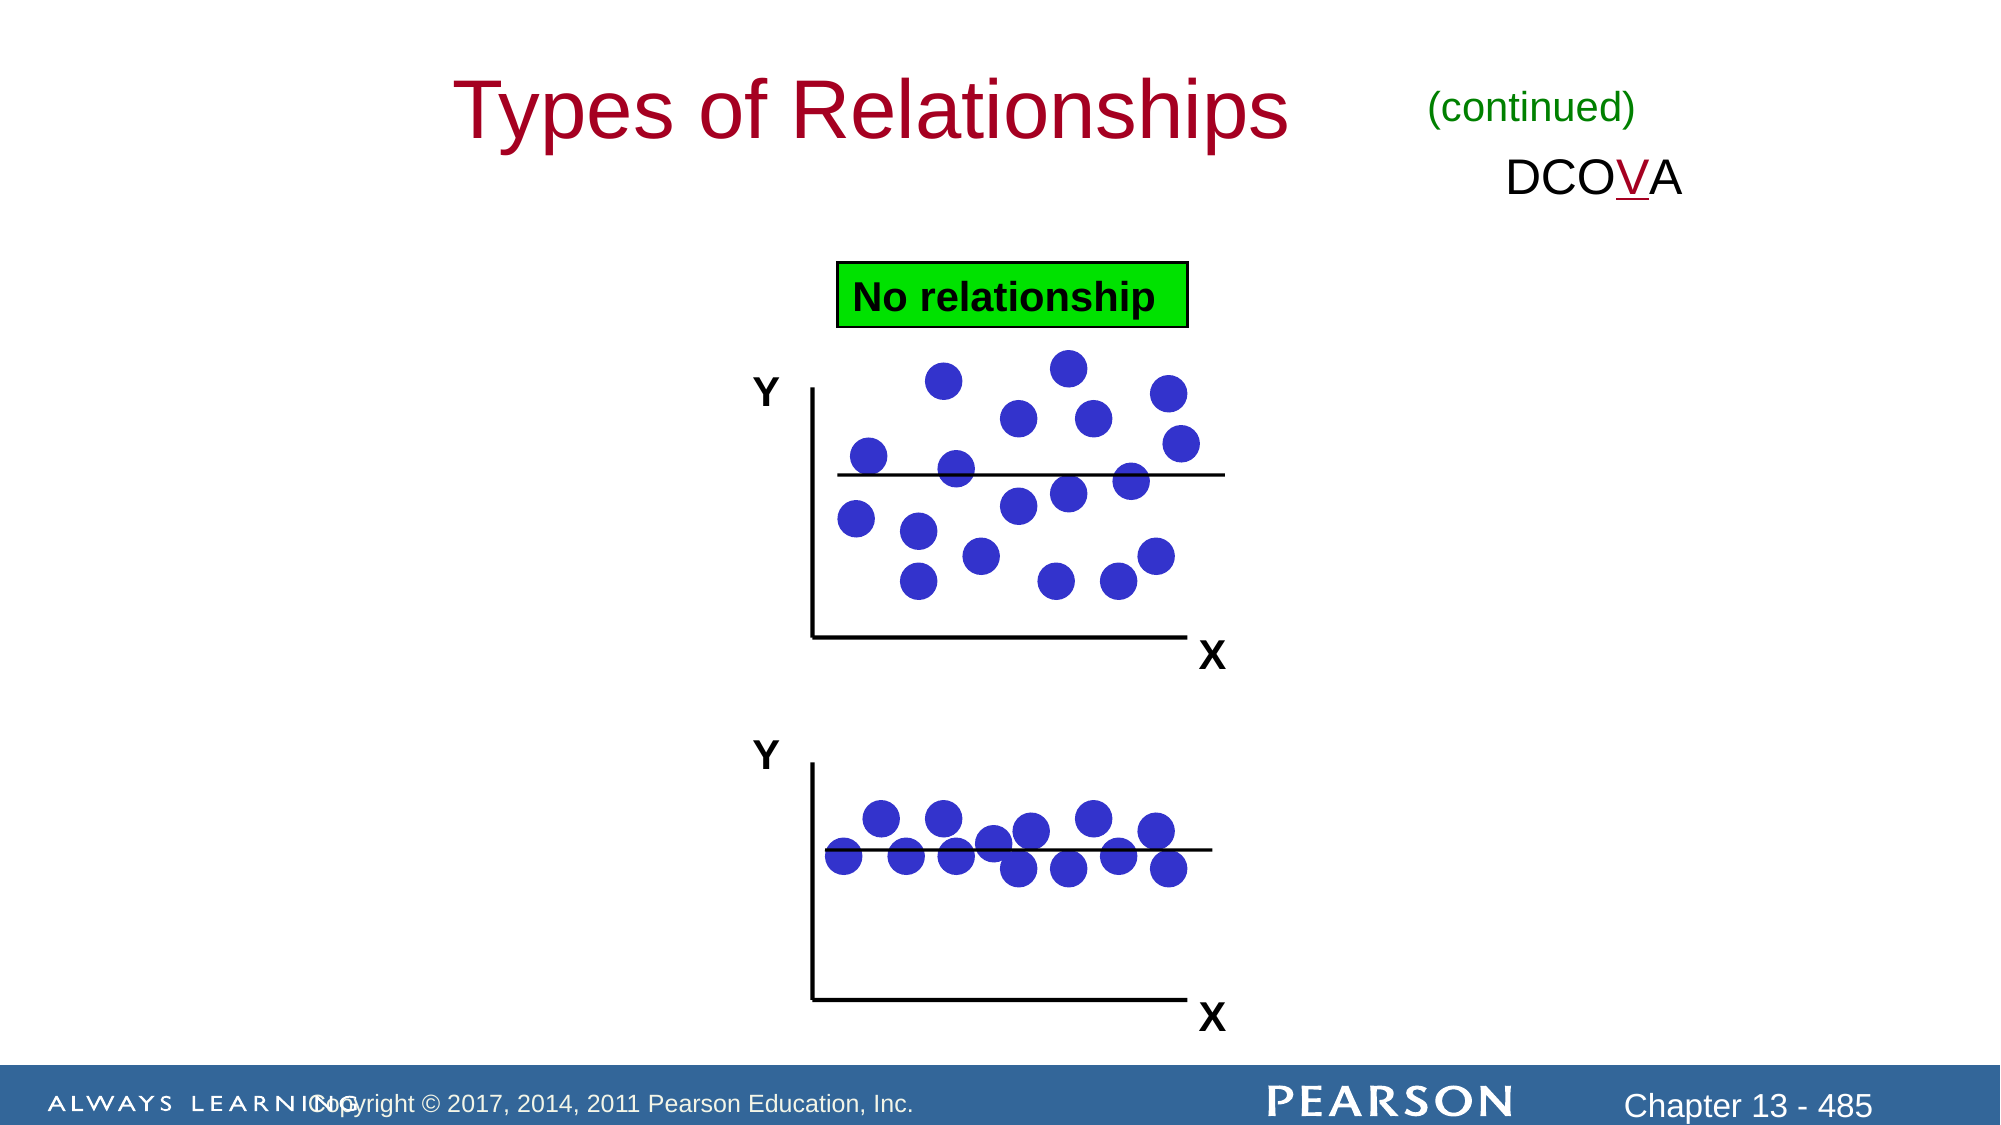

Types of Relationships
(continued)
DCOVA
No relationship

Y

X

Y

X